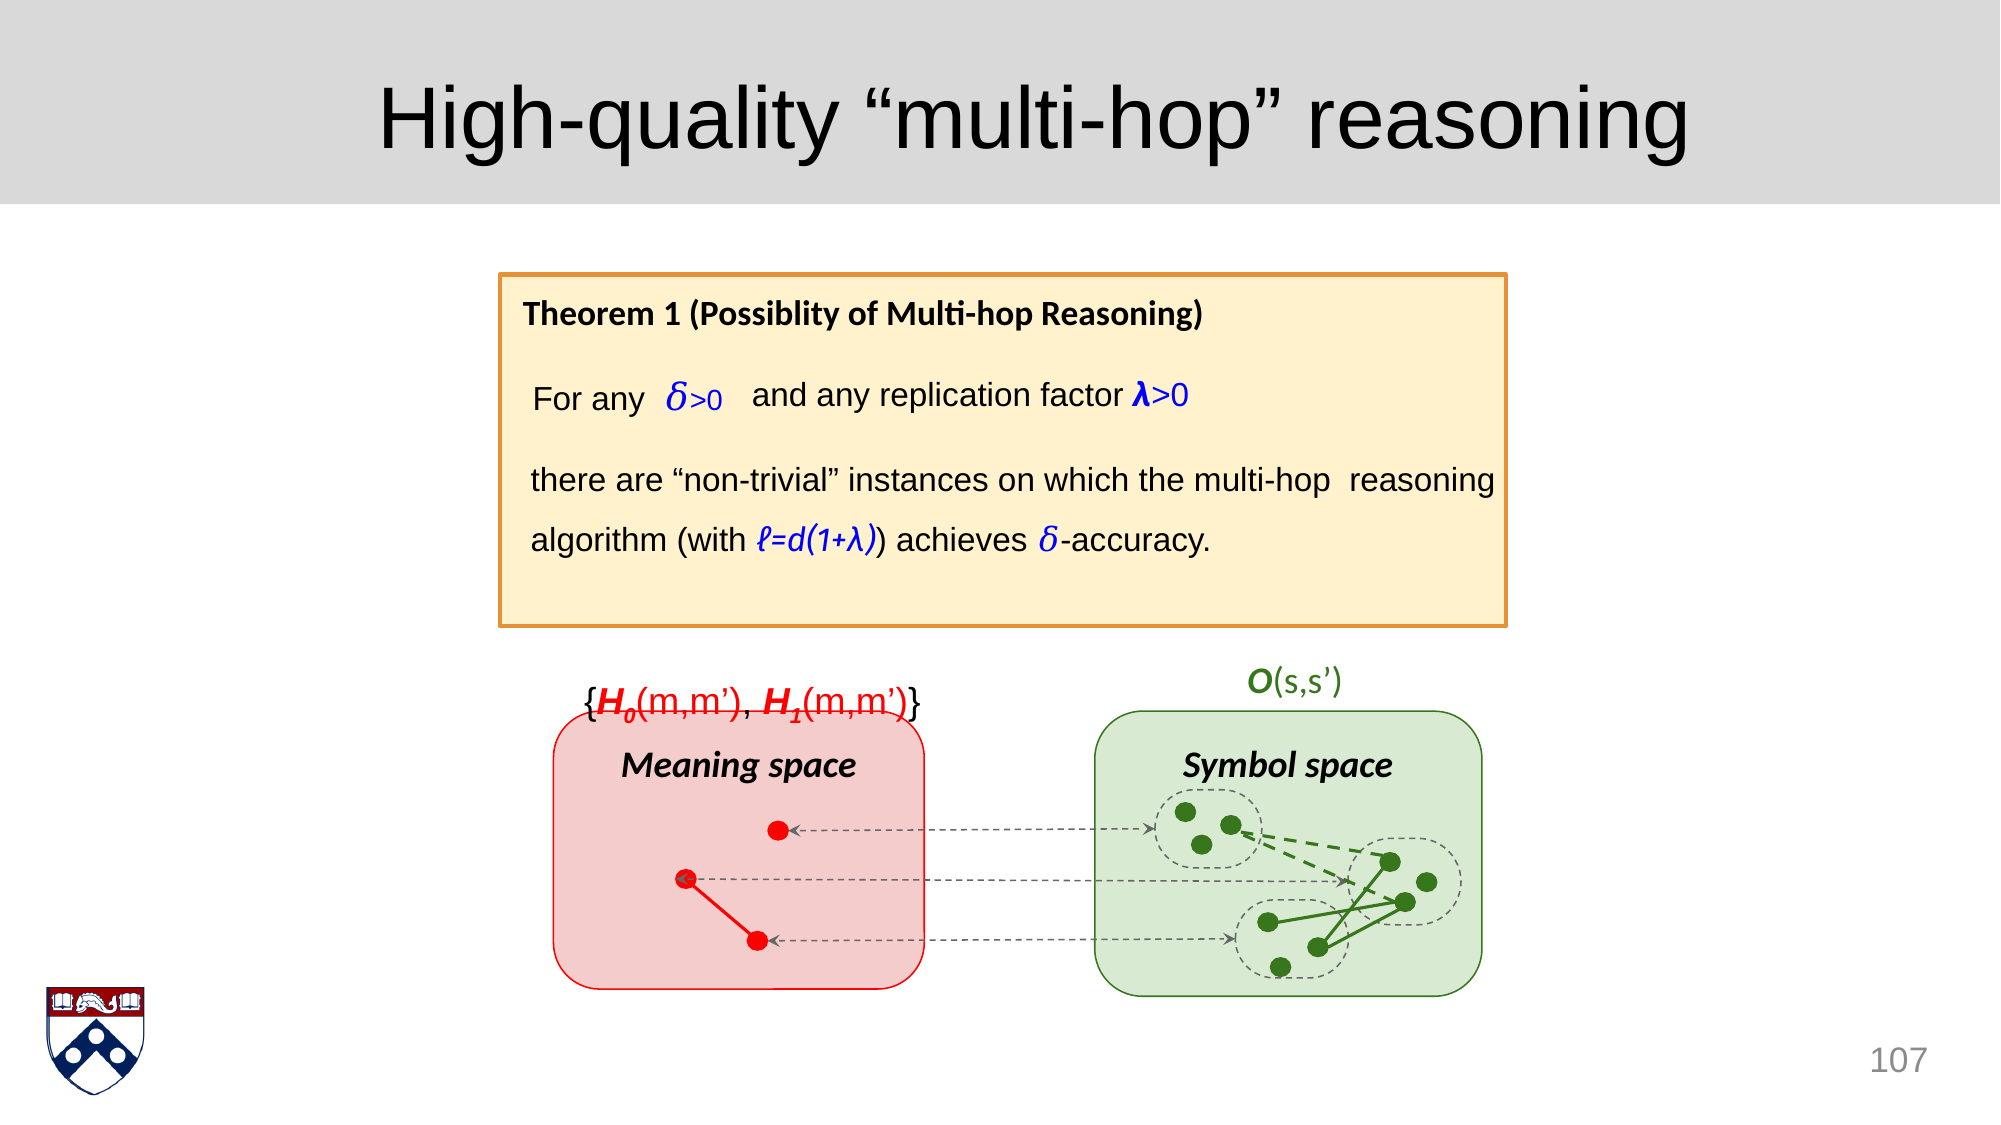

# High-quality “multi-hop” reasoning

 Theorem 1 (Possiblity of Multi-hop Reasoning)
For any  𝛿>0
and any replication factor λ>0
there are “non-trivial” instances on which the multi-hop  reasoning algorithm (with ℓ=d(1+λ)) achieves 𝛿-accuracy.
{H0(m,m’), H1(m,m’)}
O(s,s’)
Meaning space

Symbol space

107